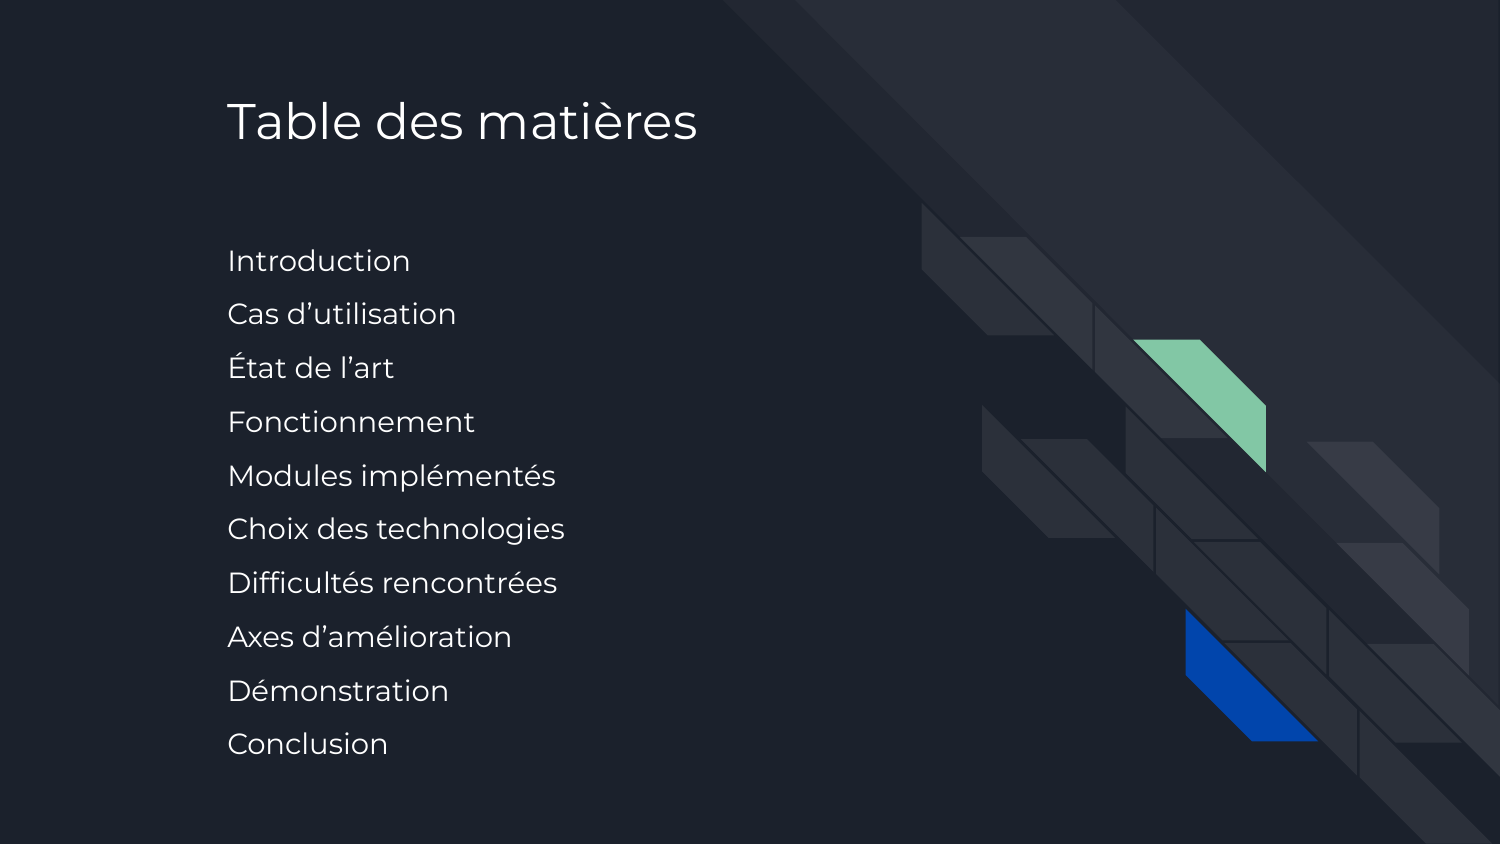

# Table des matières
Introduction
Cas d’utilisation
État de l’art
Fonctionnement
Modules implémentés
Choix des technologies
Difficultés rencontrées
Axes d’amélioration
Démonstration
Conclusion